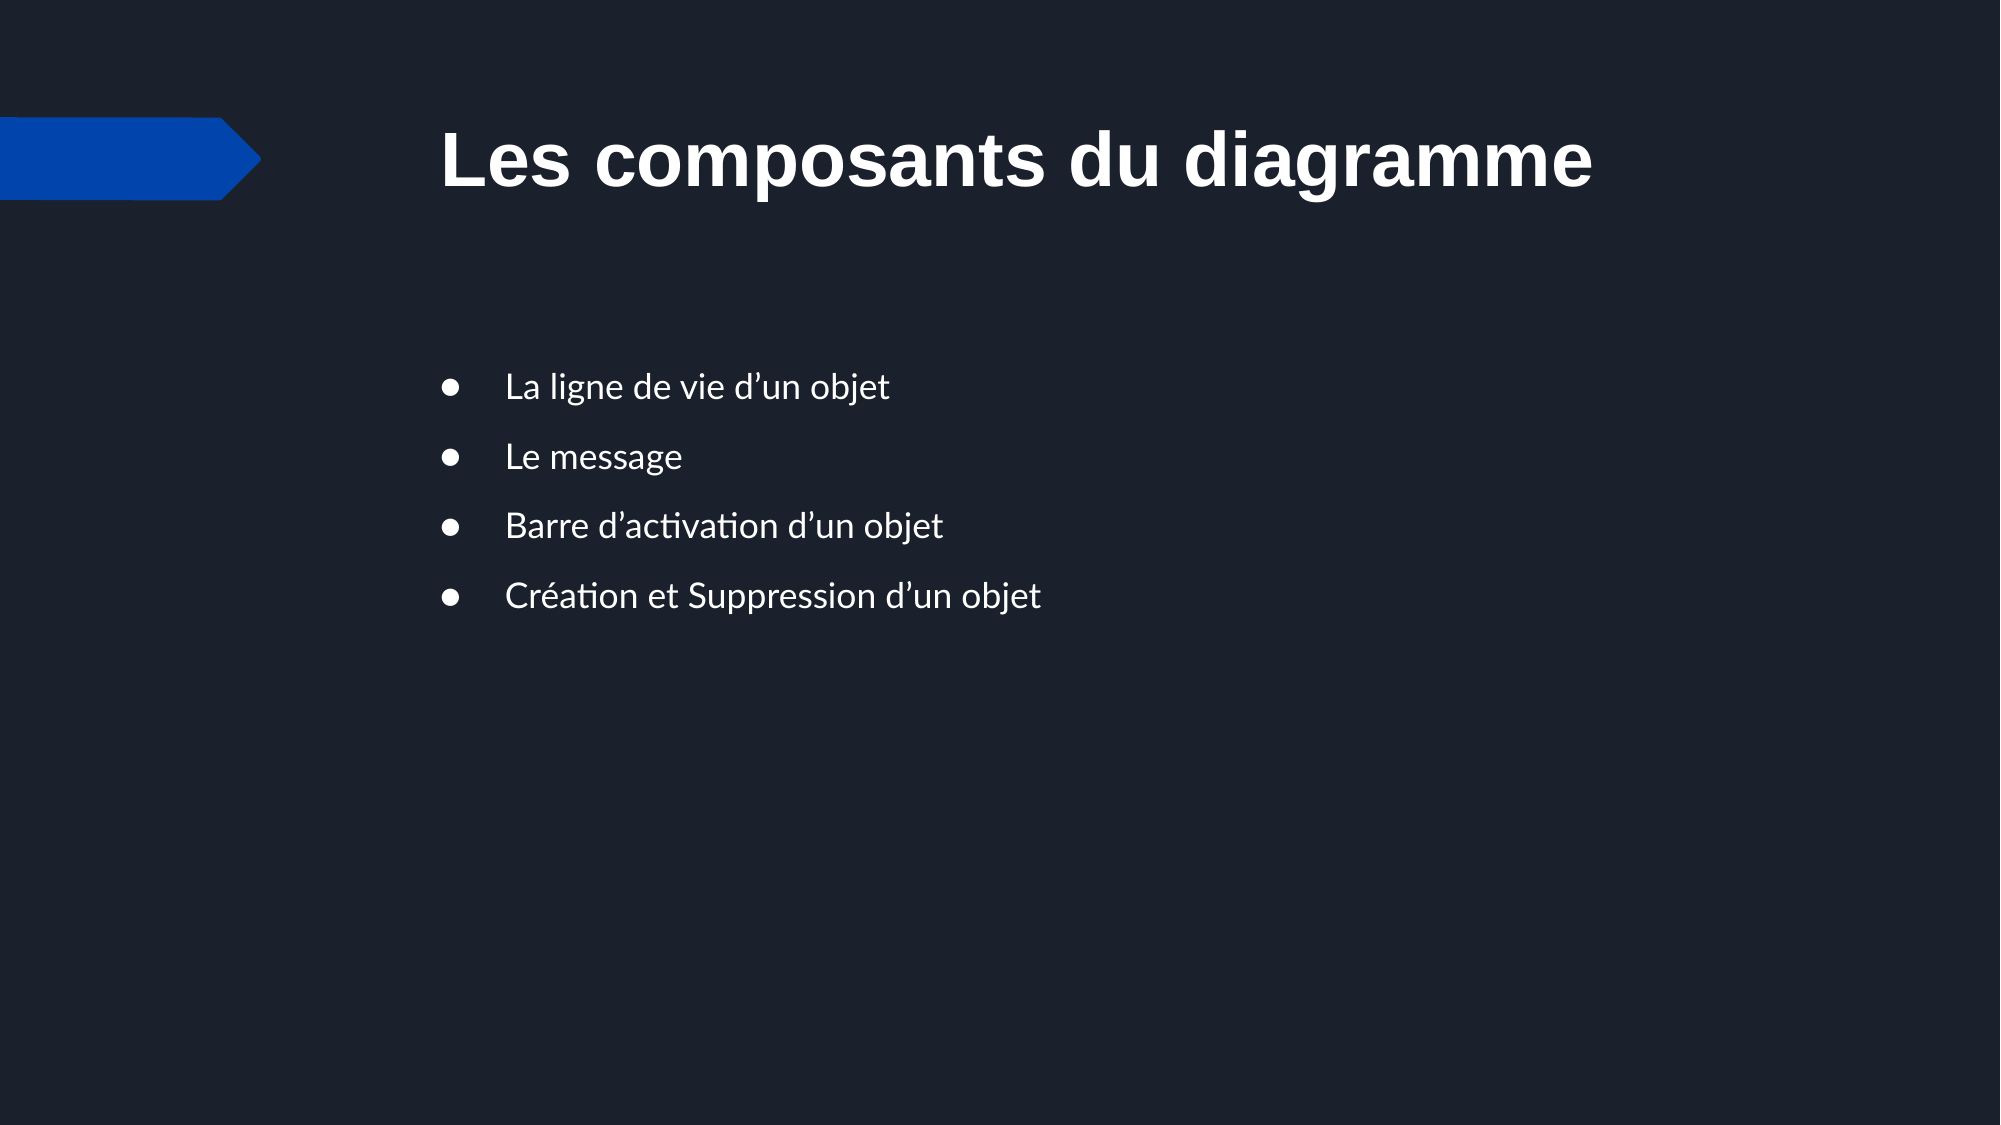

# Les composants du diagramme
 La ligne de vie d’un objet
 Le message
 Barre d’activation d’un objet
 Création et Suppression d’un objet